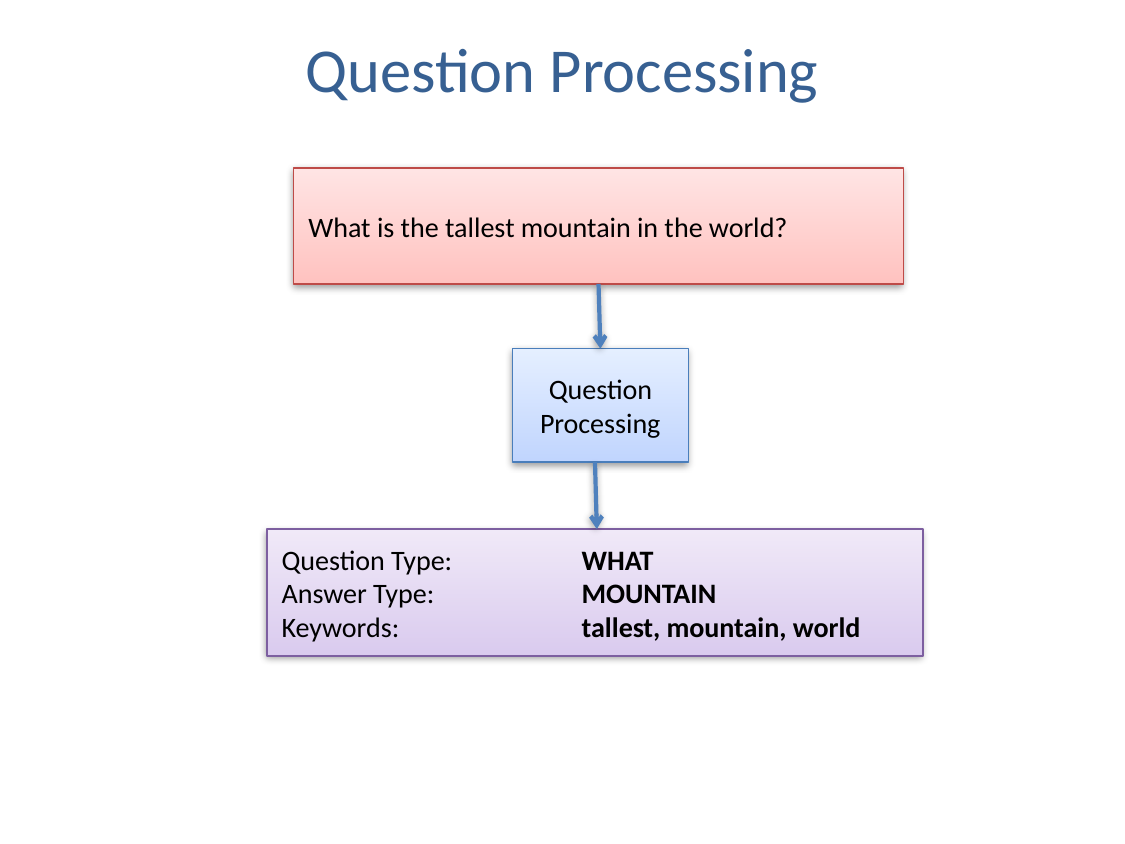

# Question Processing

What is the tallest mountain in the world?

Question Processing

Question Type: 	WHAT
Answer Type:	MOUNTAIN
Keywords:		tallest, mountain, world